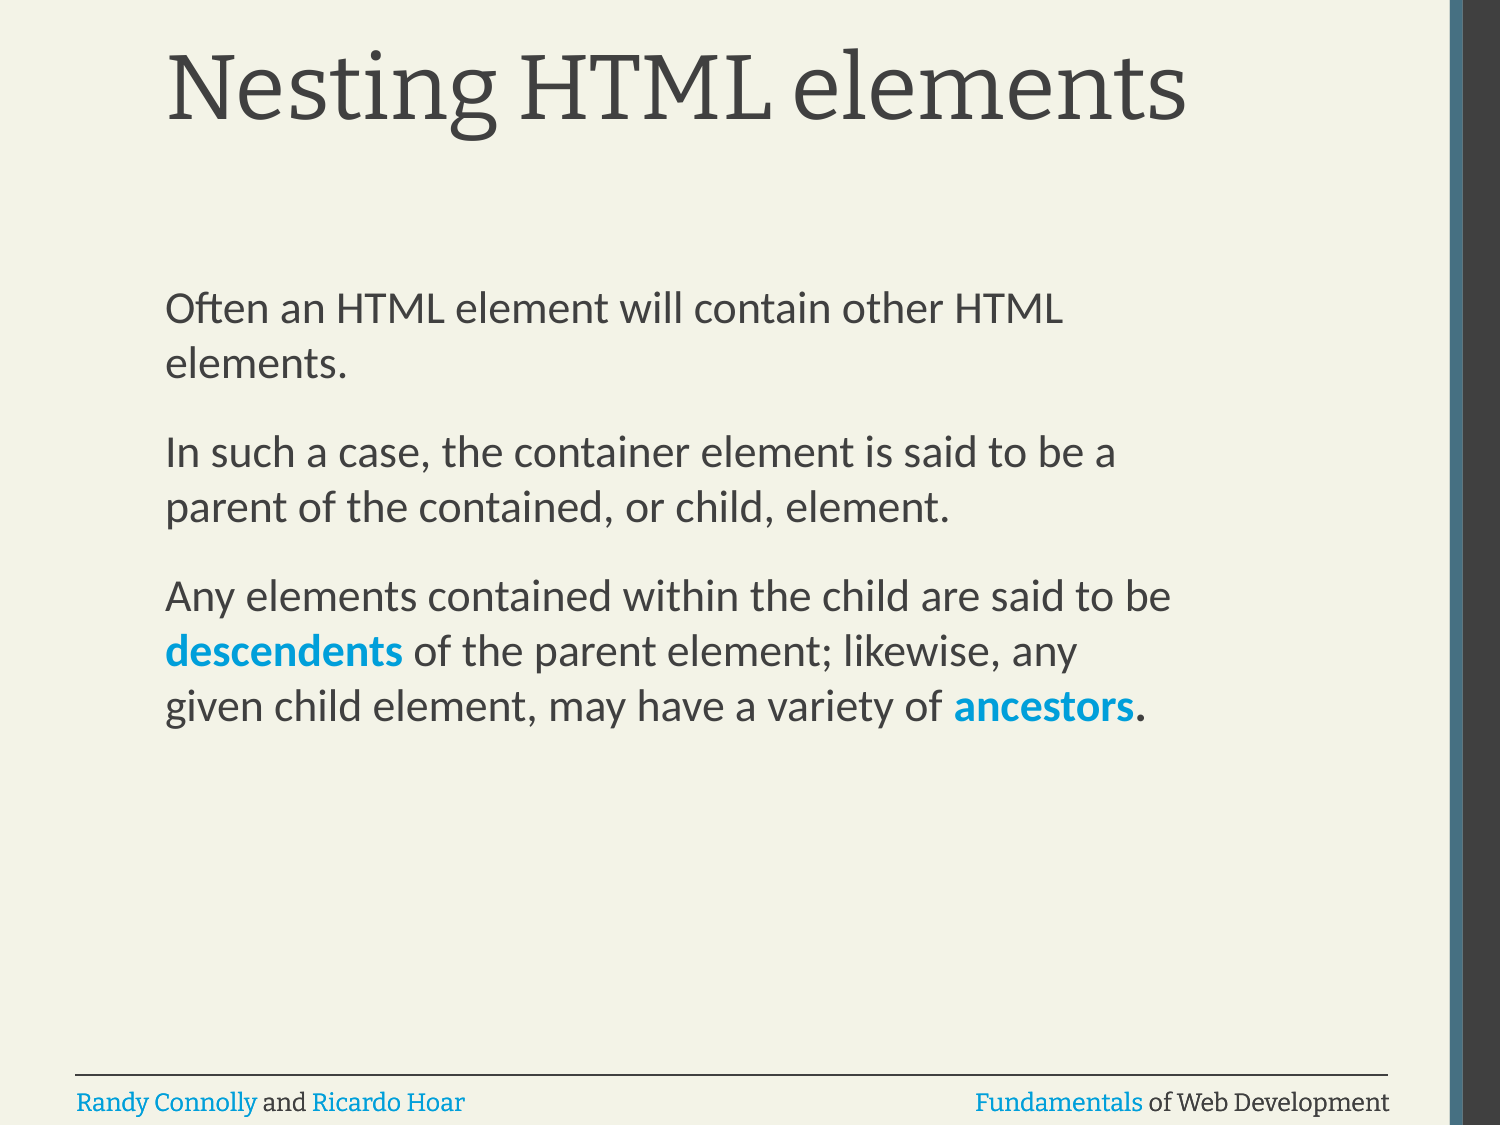

# Nesting HTML elements

Often an HTML element will contain other HTML elements.
In such a case, the container element is said to be a parent of the contained, or child, element.
Any elements contained within the child are said to be descendents of the parent element; likewise, any given child element, may have a variety of ancestors.